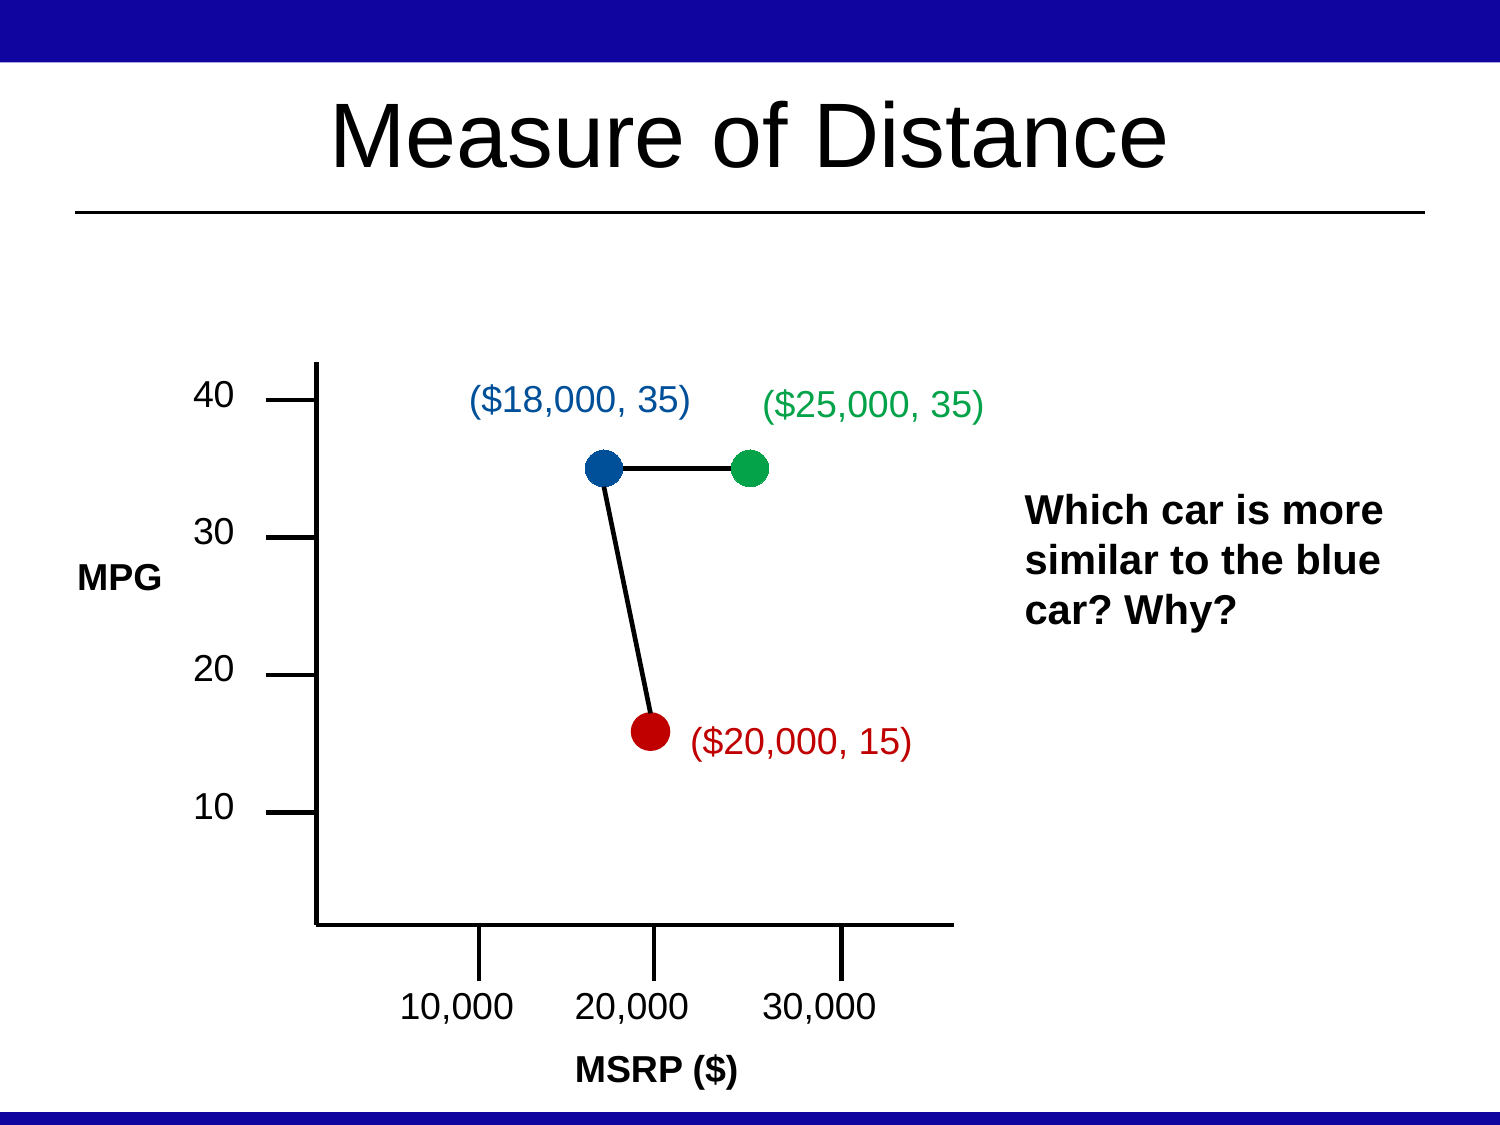

# Measure of Distance
40
($18,000, 35)
($25,000, 35)

Which car is more similar to the blue car? Why?
30
MPG
20
($20,000, 15)

10
10,000
20,000
30,000
MSRP ($)